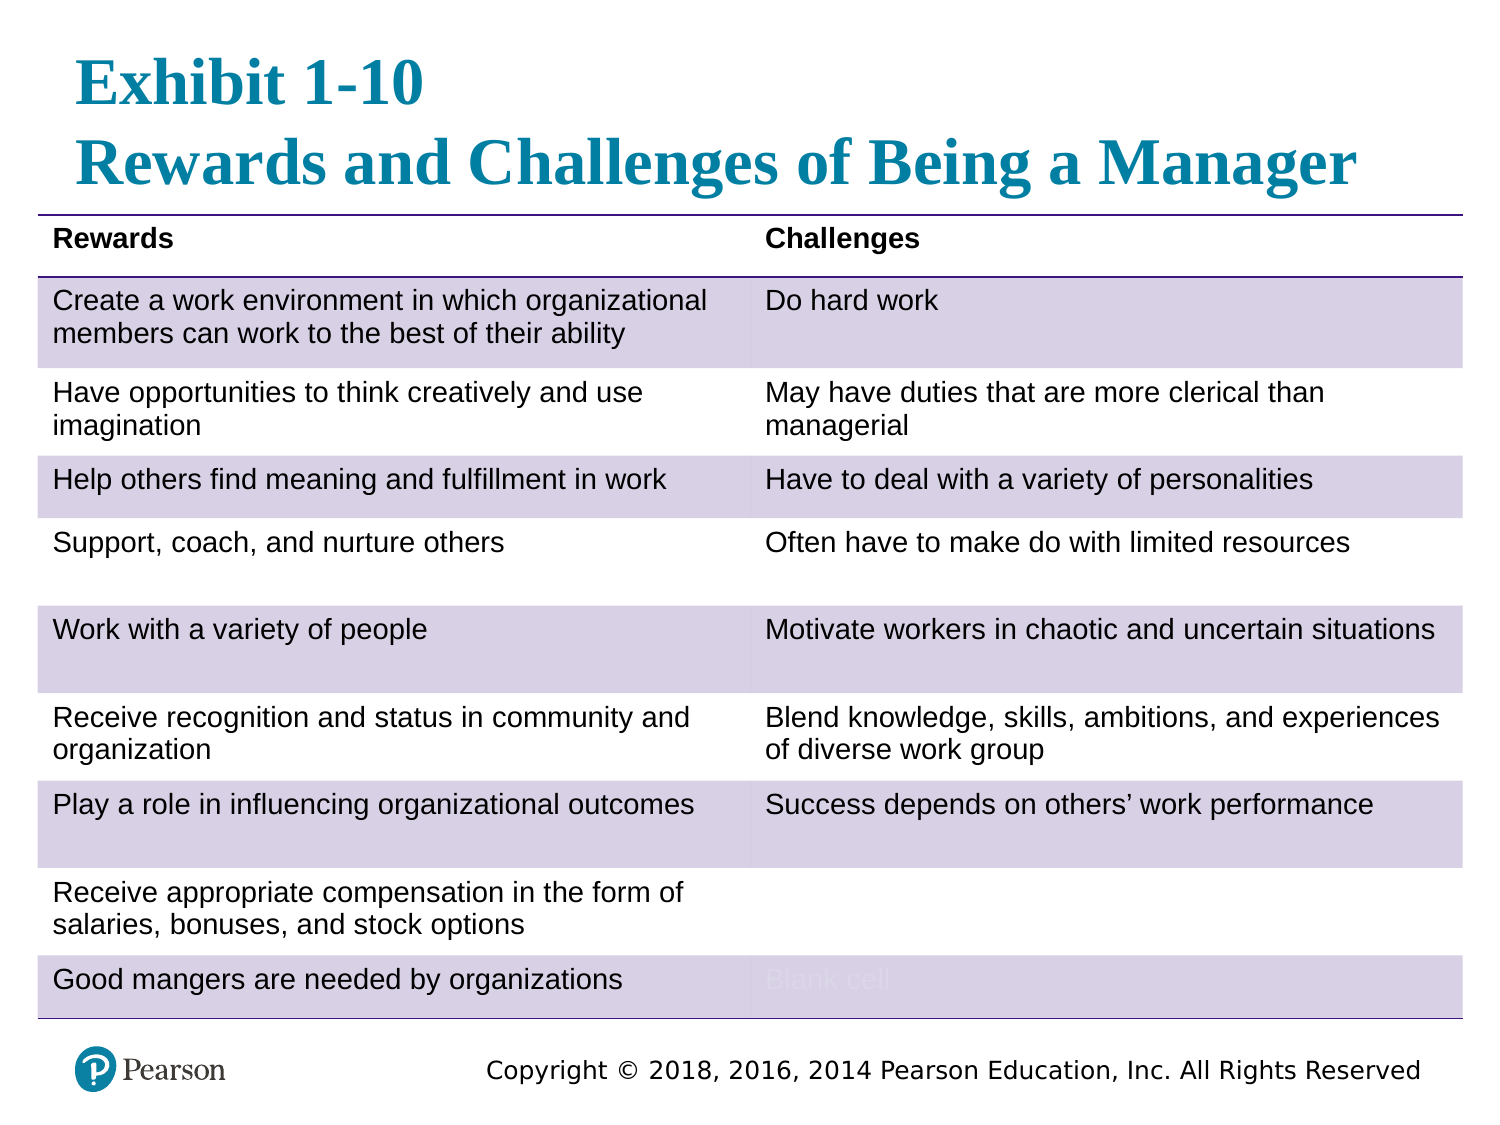

# Exhibit 1-10 Rewards and Challenges of Being a Manager
| Rewards | Challenges |
| --- | --- |
| Create a work environment in which organizational members can work to the best of their ability | Do hard work |
| Have opportunities to think creatively and use imagination | May have duties that are more clerical than managerial |
| Help others find meaning and fulfillment in work | Have to deal with a variety of personalities |
| Support, coach, and nurture others | Often have to make do with limited resources |
| Work with a variety of people | Motivate workers in chaotic and uncertain situations |
| Receive recognition and status in community and organization | Blend knowledge, skills, ambitions, and experiences of diverse work group |
| Play a role in influencing organizational outcomes | Success depends on others’ work performance |
| Receive appropriate compensation in the form of salaries, bonuses, and stock options | Blank cell |
| Good mangers are needed by organizations | Blank cell |